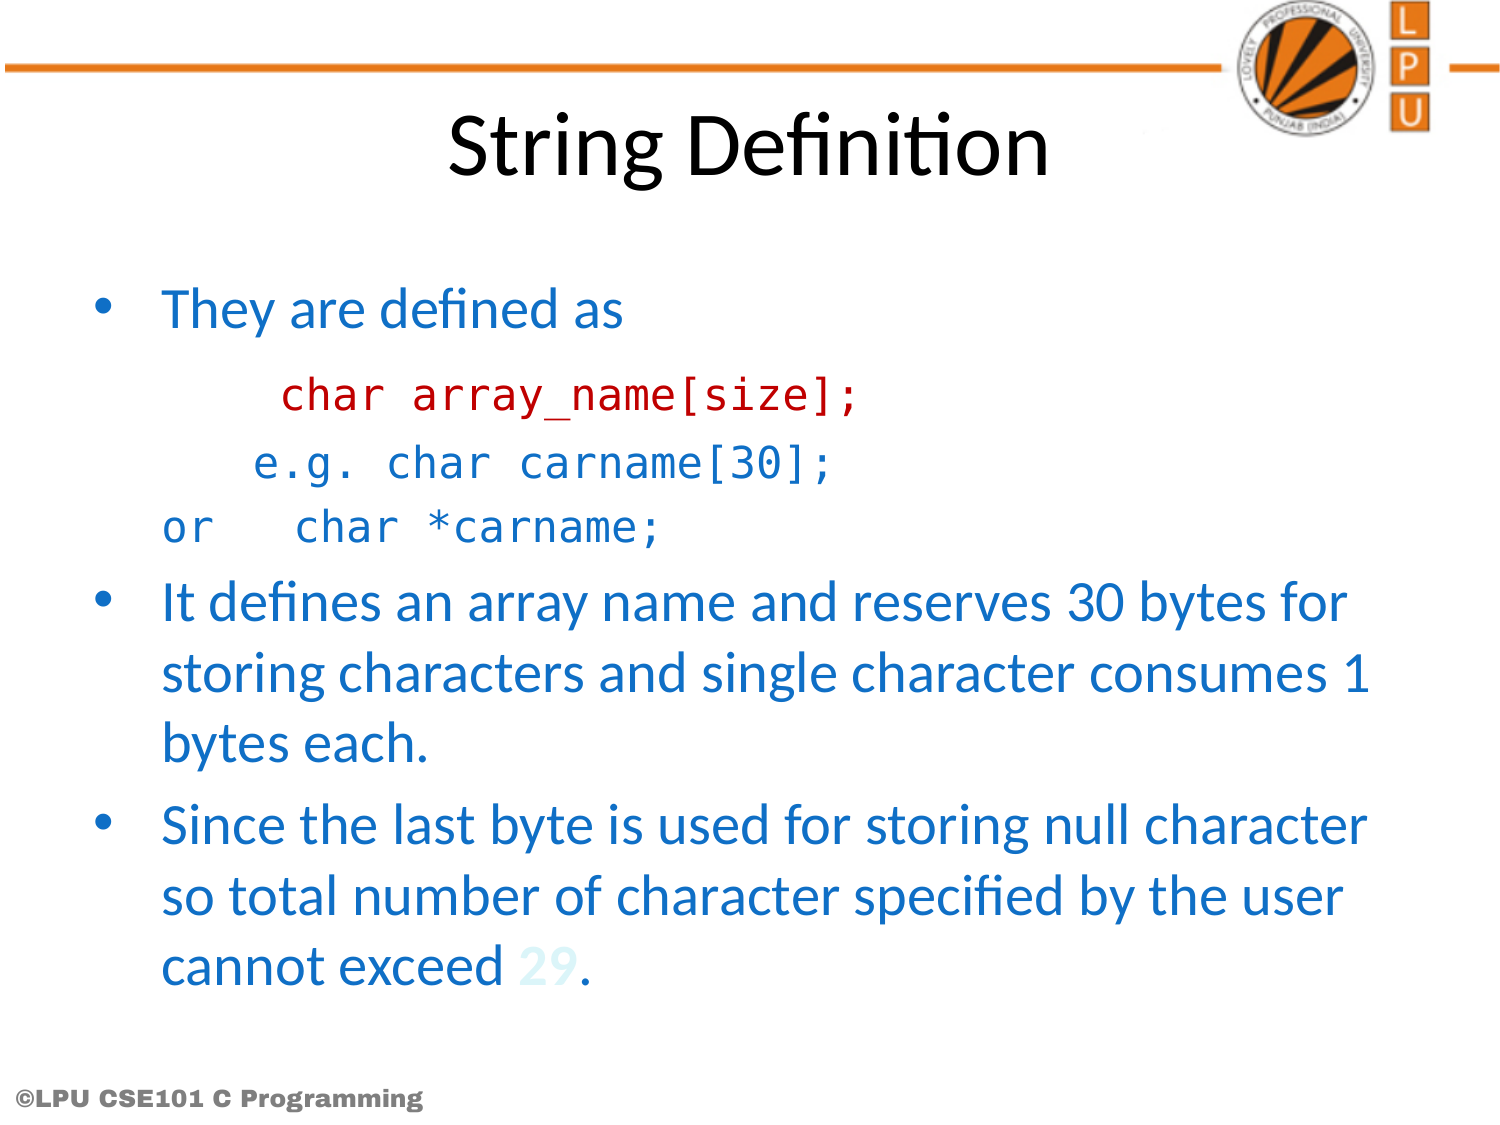

# String Definition
They are defined as
         char array_name[size];
      e.g. char carname[30];
		or	char *carname;
It defines an array name and reserves 30 bytes for storing characters and single character consumes 1 bytes each.
Since the last byte is used for storing null character so total number of character specified by the user cannot exceed 29.